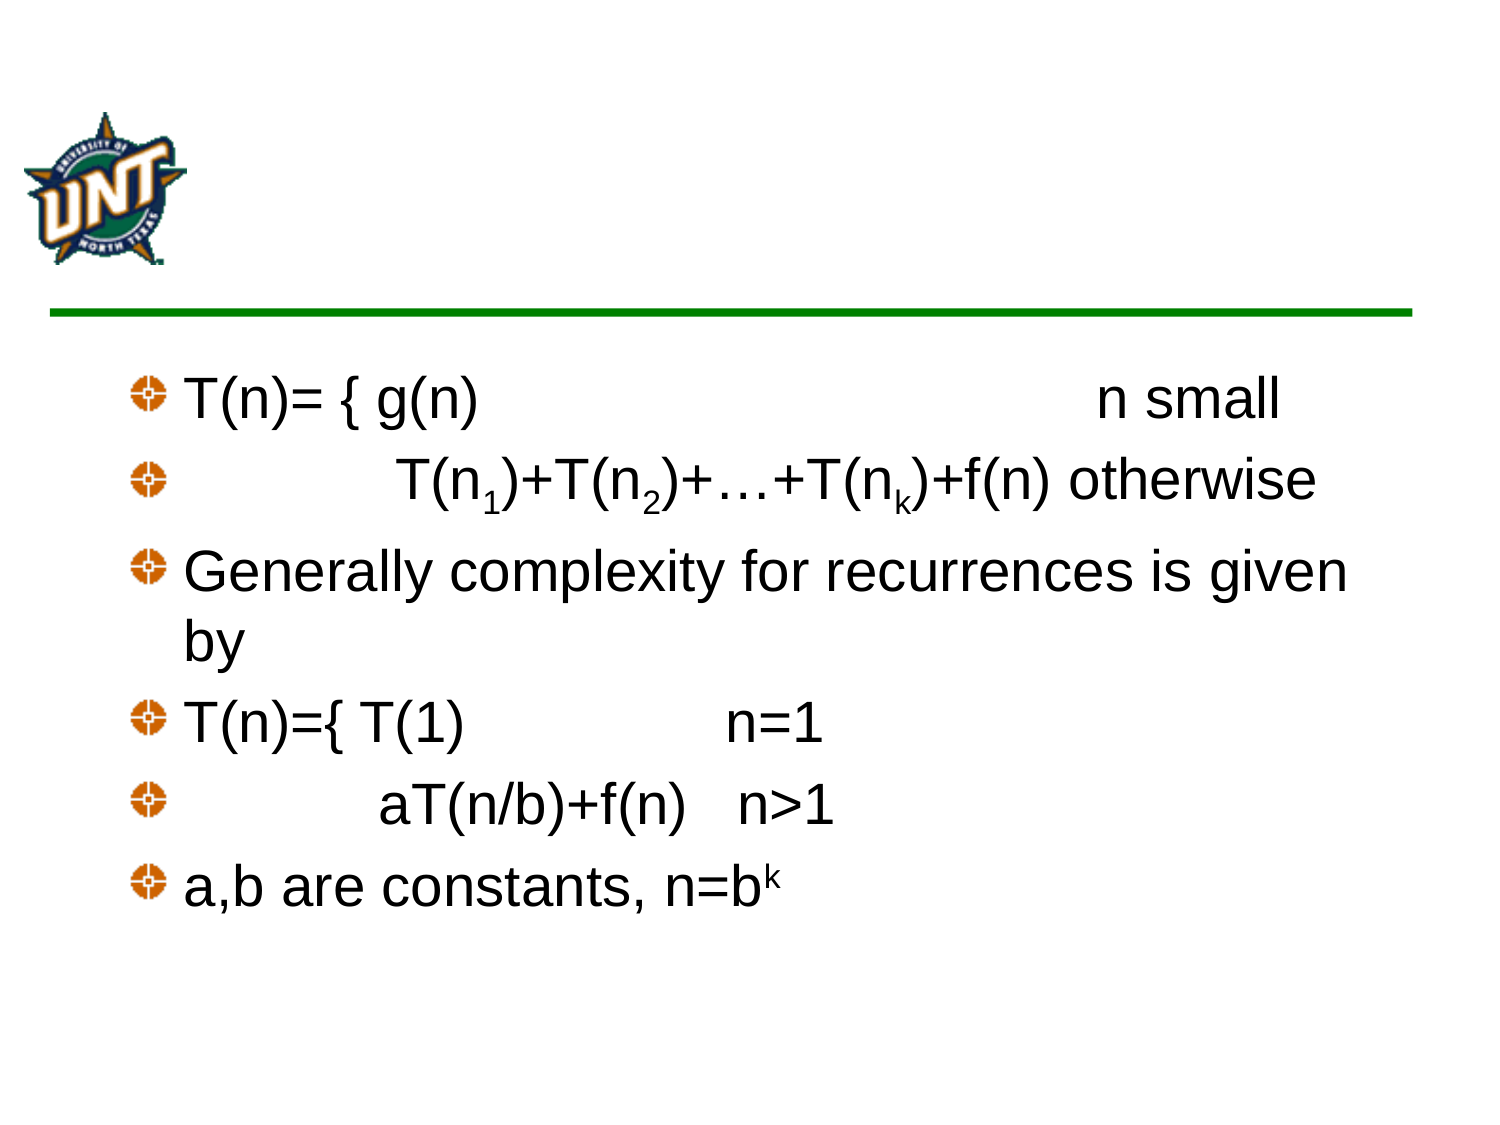

T(n)= { g(n)                                      n small
             T(n1)+T(n2)+…+T(nk)+f(n) otherwise
Generally complexity for recurrences is given by
T(n)={ T(1)                n=1
            aT(n/b)+f(n)   n>1
a,b are constants, n=bk